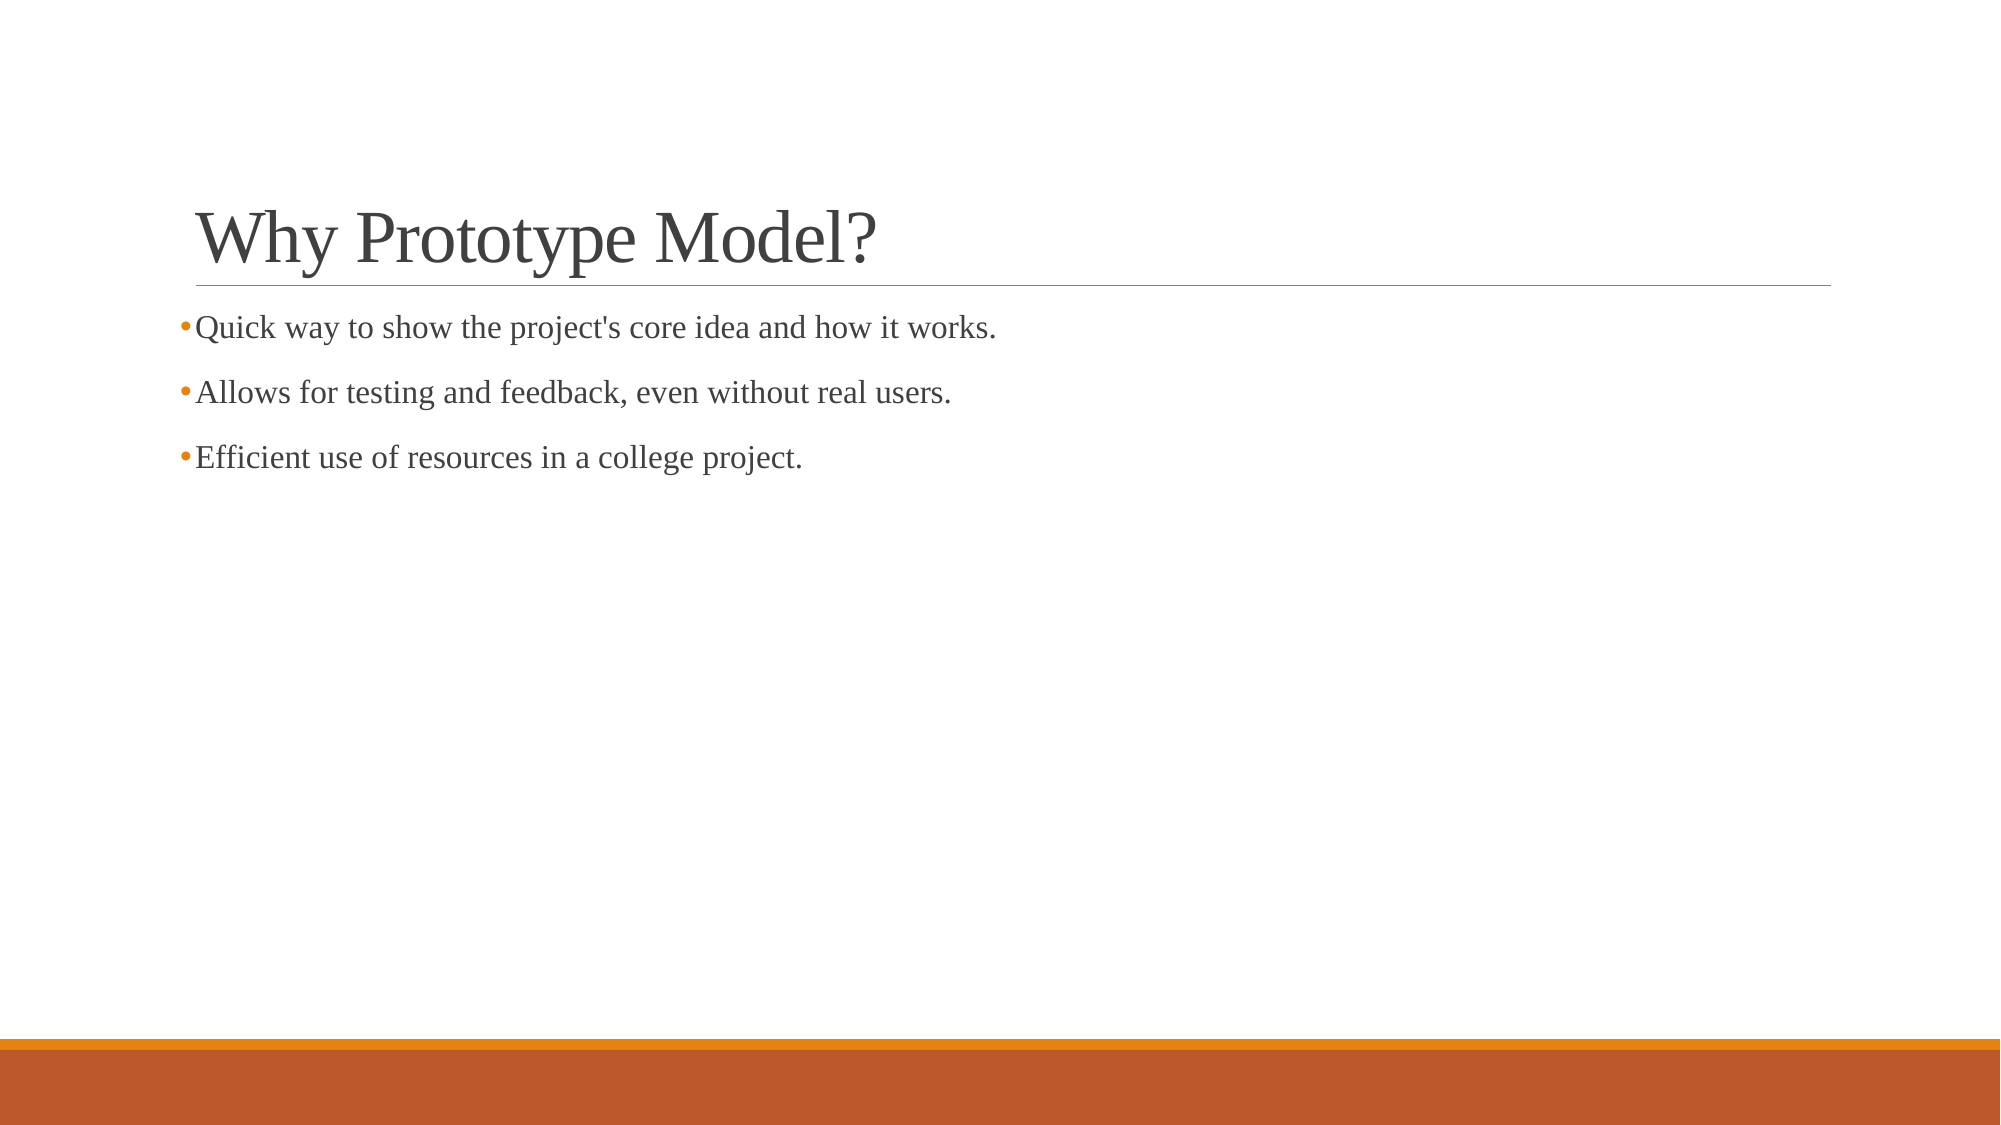

# Why Prototype Model?
Quick way to show the project's core idea and how it works.
Allows for testing and feedback, even without real users.
Efficient use of resources in a college project.